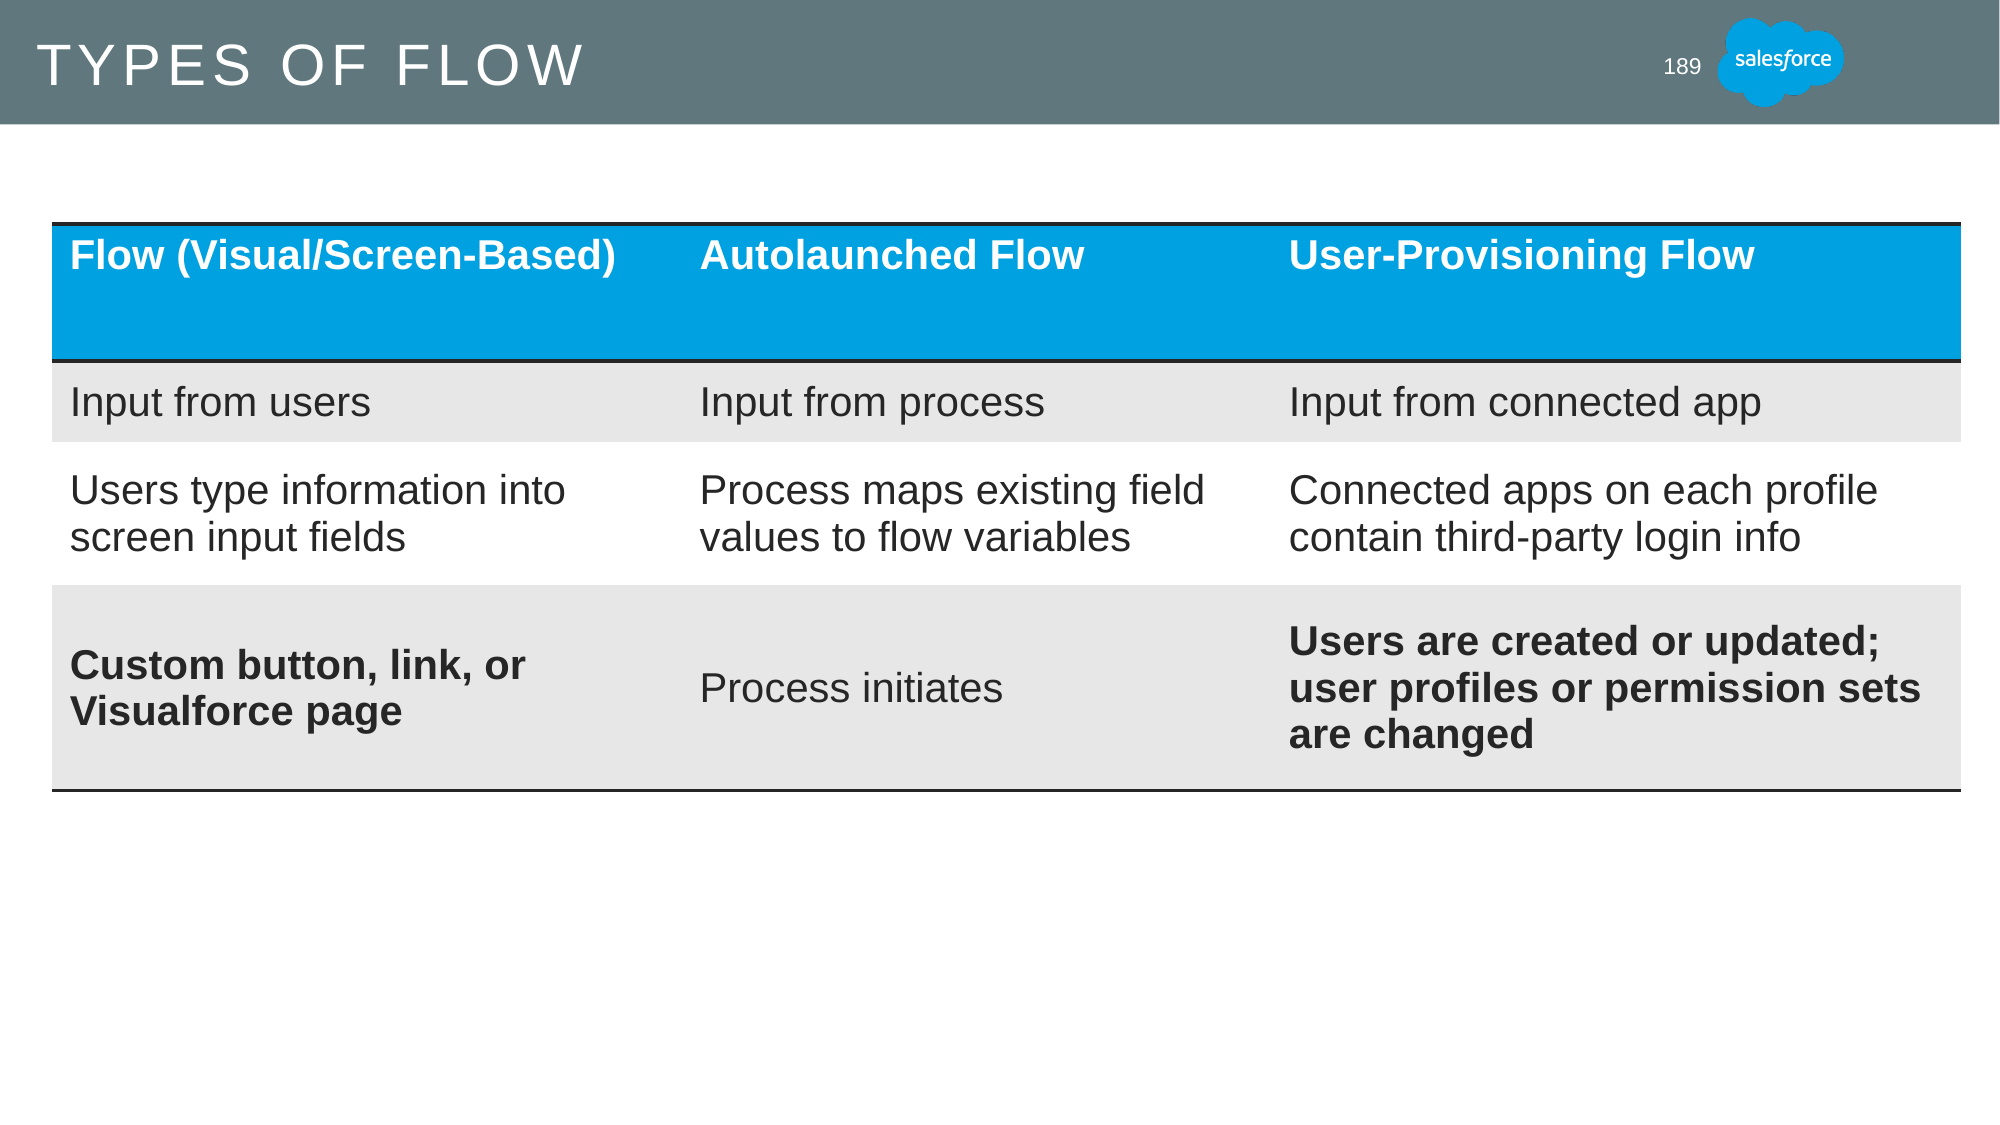

# Types of flow
189
| Flow (Visual/Screen-Based) | Autolaunched Flow | User-Provisioning Flow |
| --- | --- | --- |
| Input from users | Input from process | Input from connected app |
| Users type information into screen input fields | Process maps existing field values to flow variables | Connected apps on each profile contain third-party login info |
| Custom button, link, or Visualforce page | Process initiates | Users are created or updated; user profiles or permission sets are changed |